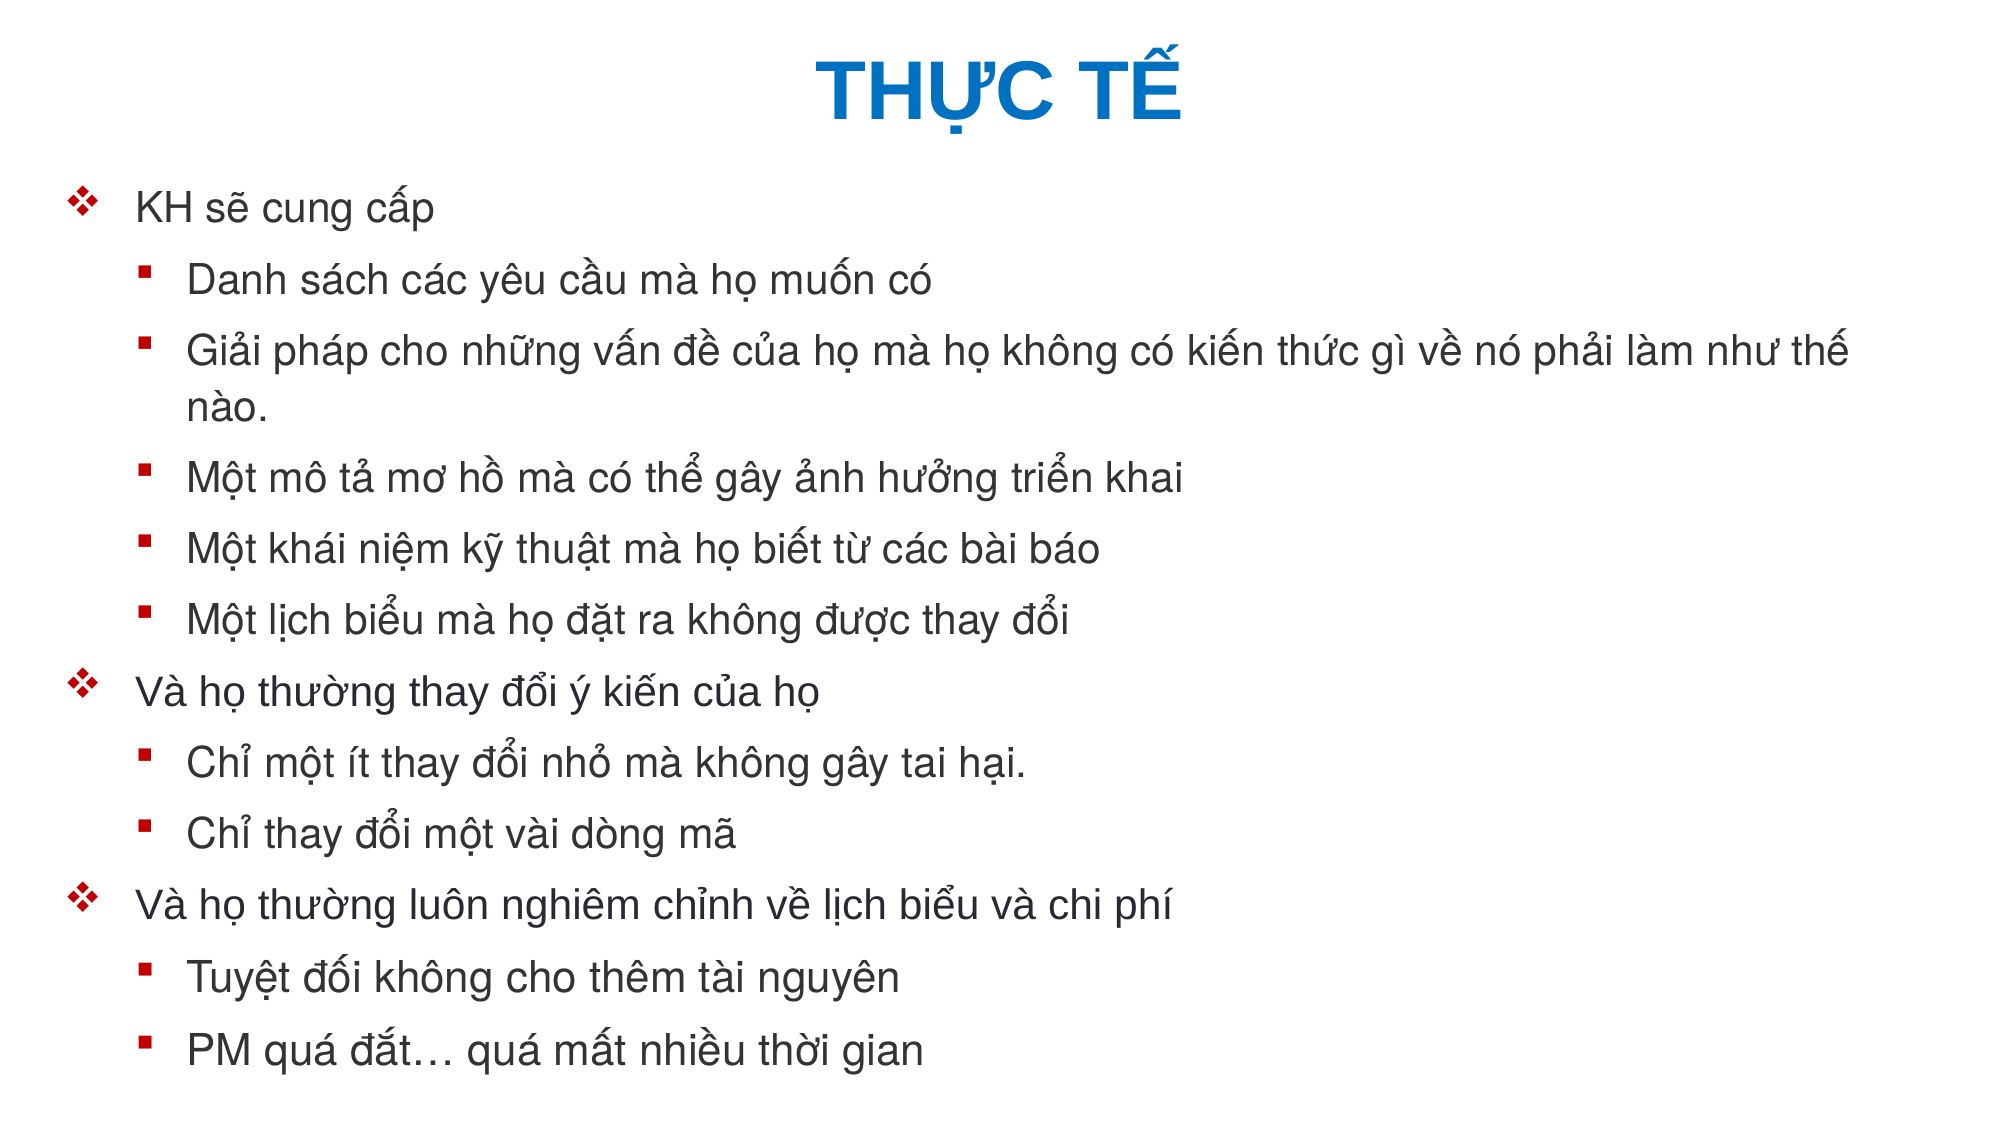

# THỰC TẾ
KH sẽ cung cấp
Danh sách các yêu cầu mà họ muốn có
Giải pháp cho những vấn đề của họ mà họ không có kiến thức gì về nó phải làm như thế nào.
Một mô tả mơ hồ mà có thể gây ảnh hưởng triển khai
Một khái niệm kỹ thuật mà họ biết từ các bài báo
Một lịch biểu mà họ đặt ra không được thay đổi
Và họ thường thay đổi ý kiến của họ
Chỉ một ít thay đổi nhỏ mà không gây tai hại.
Chỉ thay đổi một vài dòng mã
Và họ thường luôn nghiêm chỉnh về lịch biểu và chi phí
Tuyệt đối không cho thêm tài nguyên
PM quá đắt… quá mất nhiều thời gian